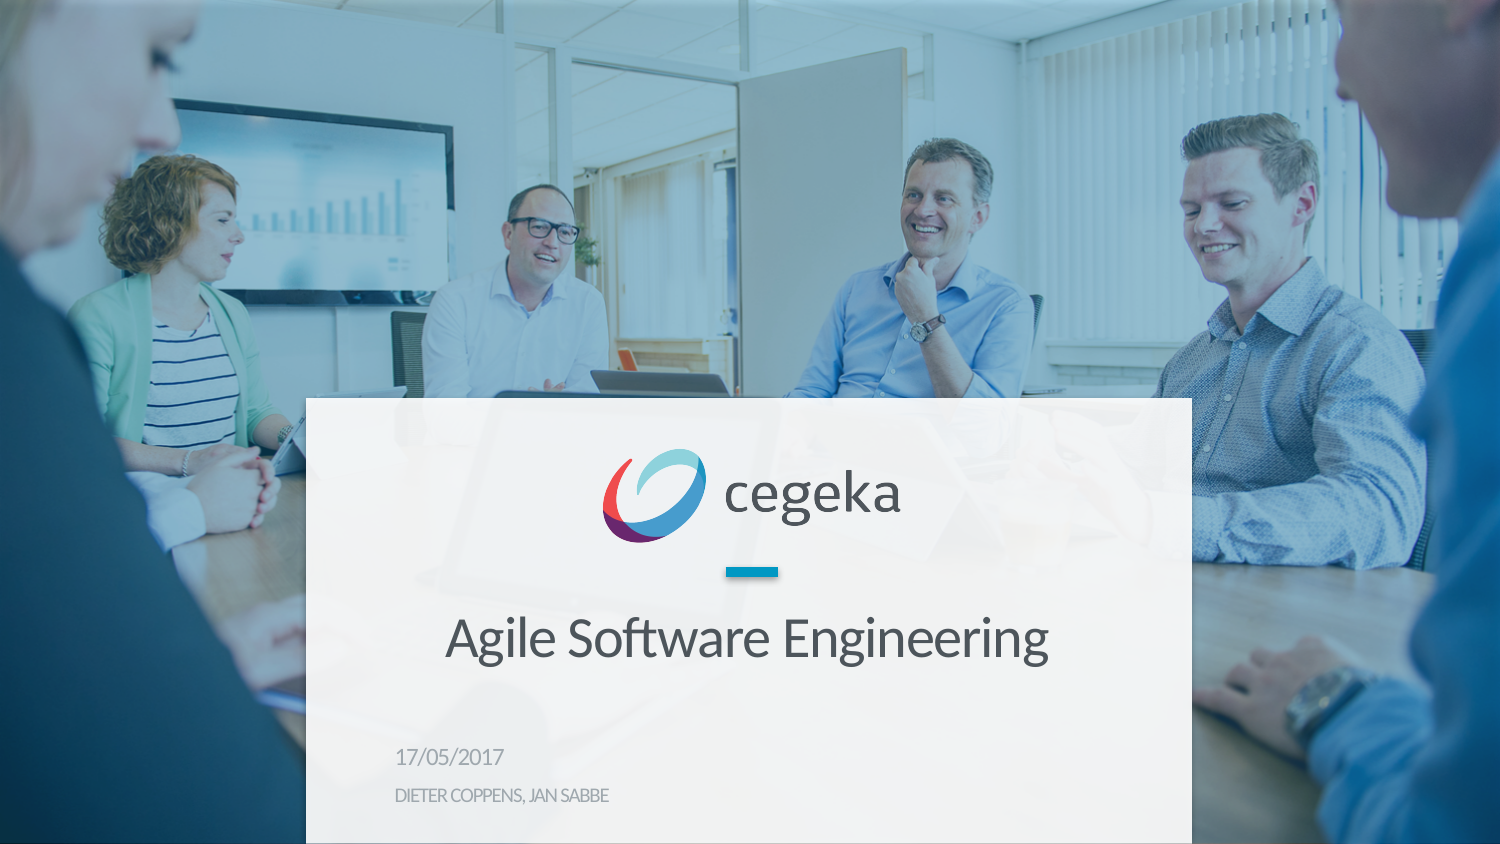

Agile Software Engineering
17/05/2017
Dieter Coppens, Jan Sabbe